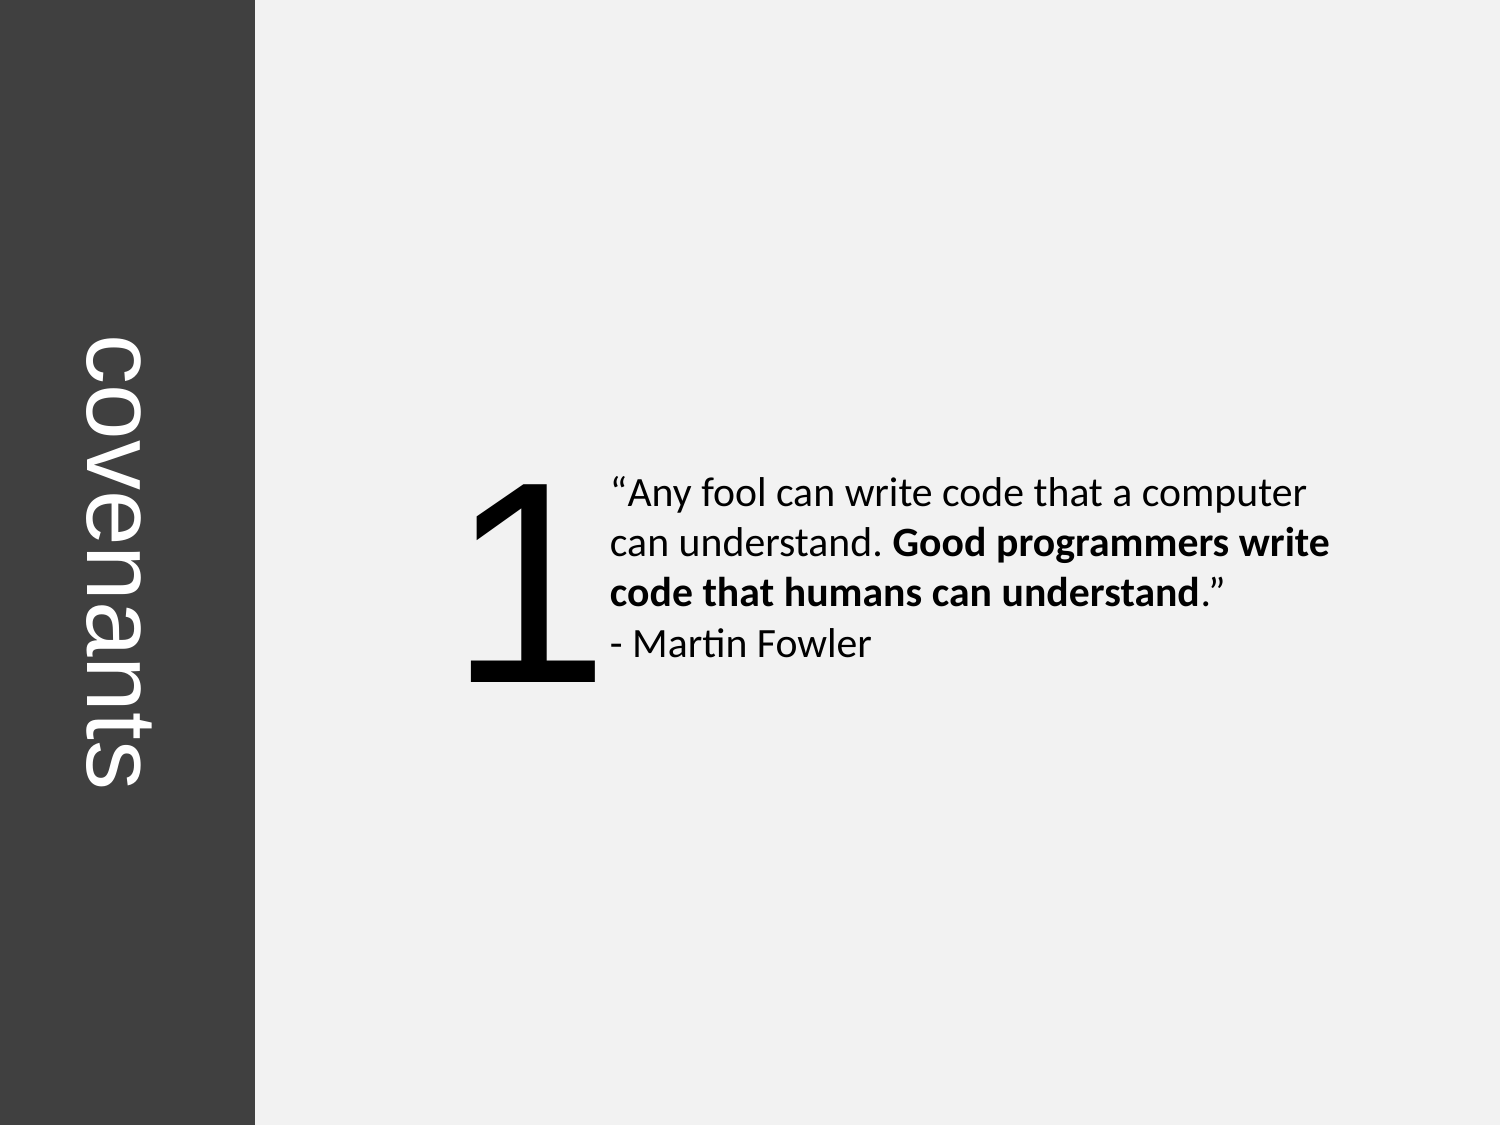

1
“Any fool can write code that a computer can understand. Good programmers write code that humans can understand.”
- Martin Fowler